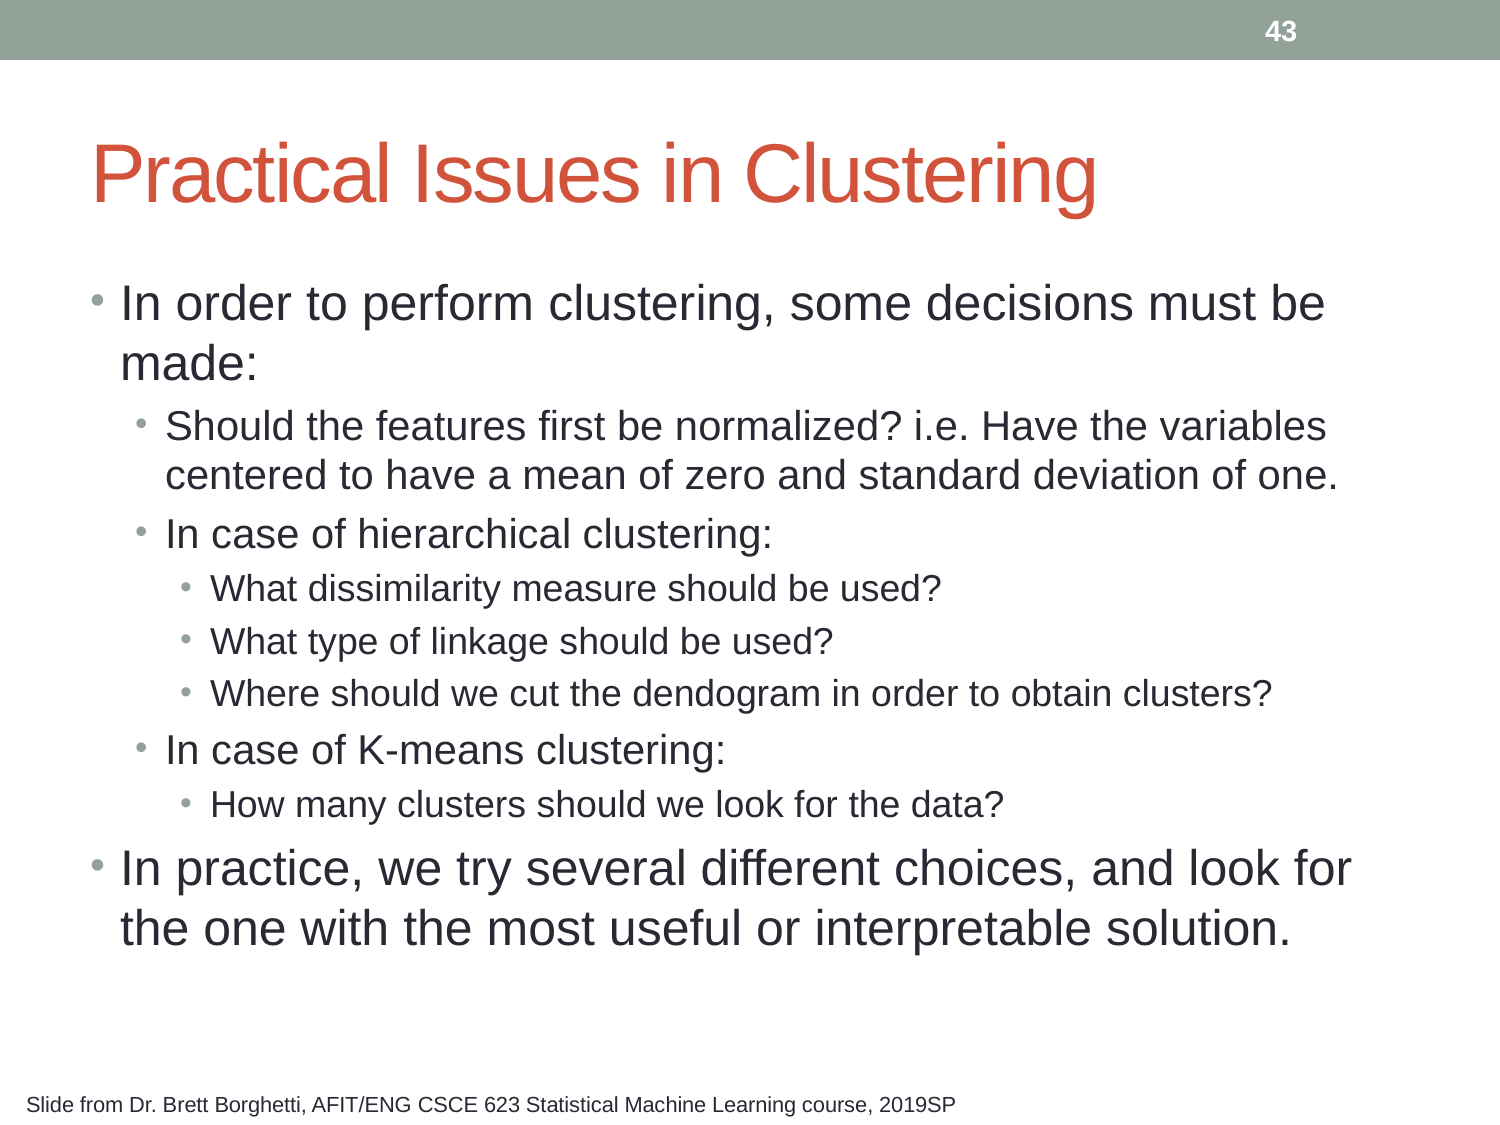

43
# Practical Issues in Clustering
In order to perform clustering, some decisions must be made:
Should the features first be normalized? i.e. Have the variables centered to have a mean of zero and standard deviation of one.
In case of hierarchical clustering:
What dissimilarity measure should be used?
What type of linkage should be used?
Where should we cut the dendogram in order to obtain clusters?
In case of K-means clustering:
How many clusters should we look for the data?
In practice, we try several different choices, and look for the one with the most useful or interpretable solution.
Slide from Dr. Brett Borghetti, AFIT/ENG CSCE 623 Statistical Machine Learning course, 2019SP